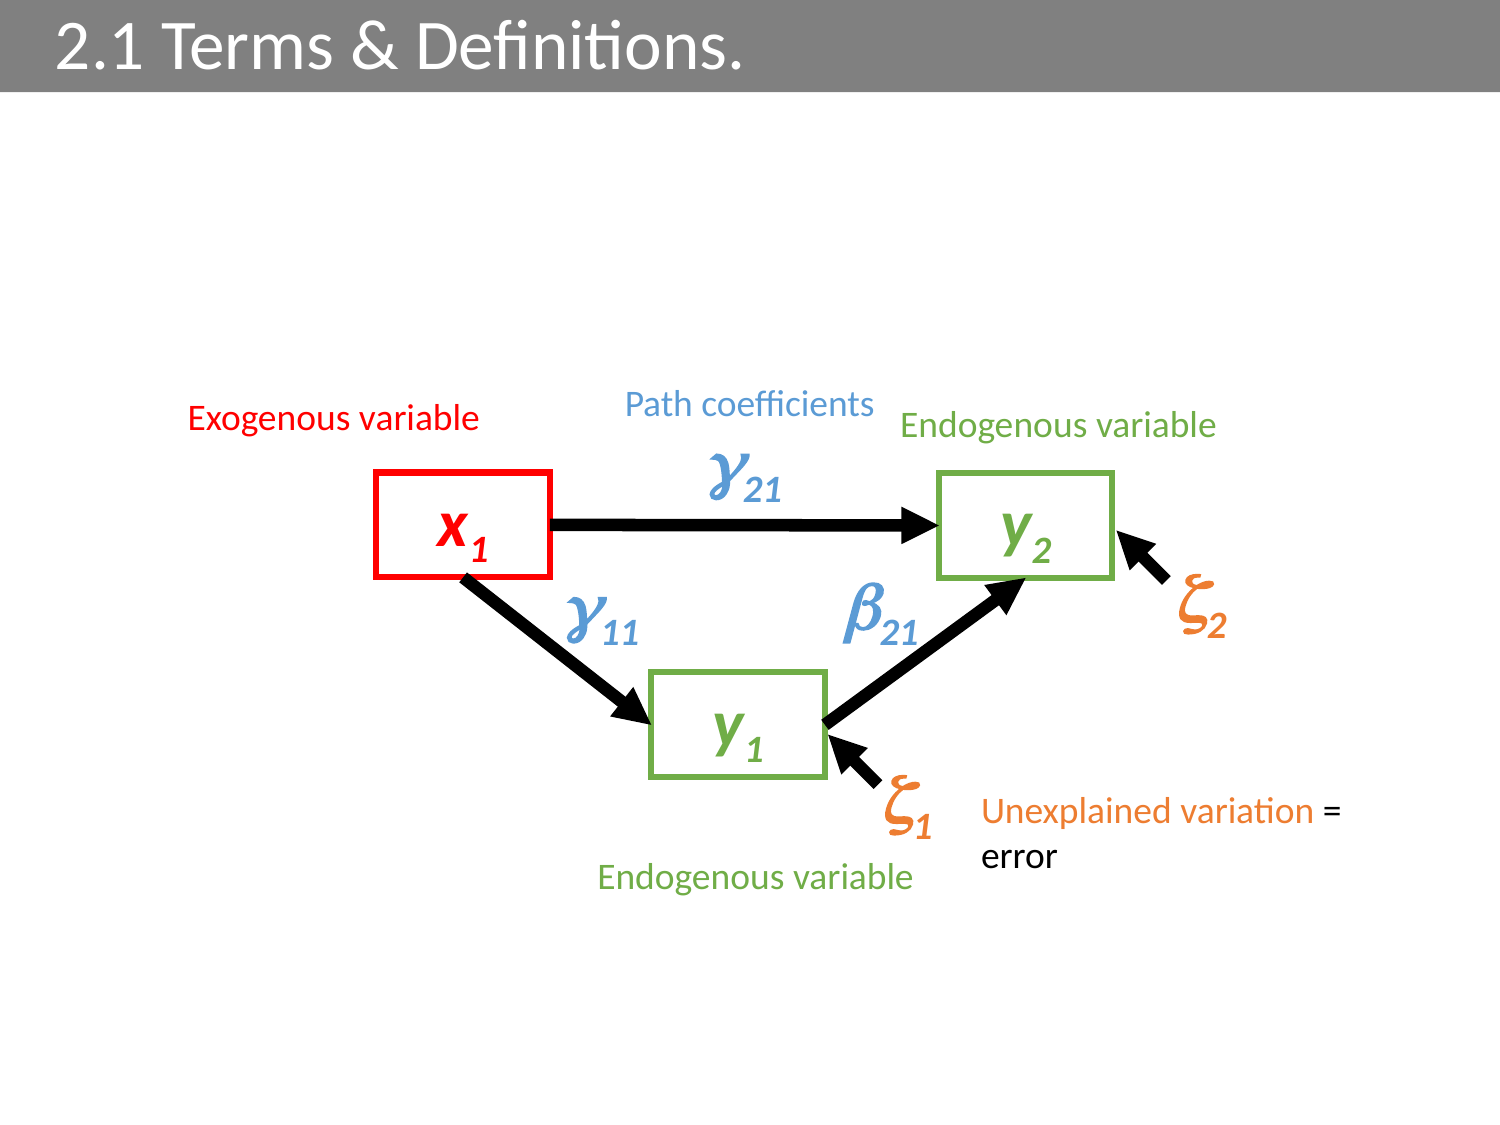

# 2.1 Terms & Definitions.
Path coefficients
Exogenous variable
Endogenous variable
γ21
x1
y2

ζ2
γ11
β21
y1

ζ1
Unexplained variation =
error
Endogenous variable